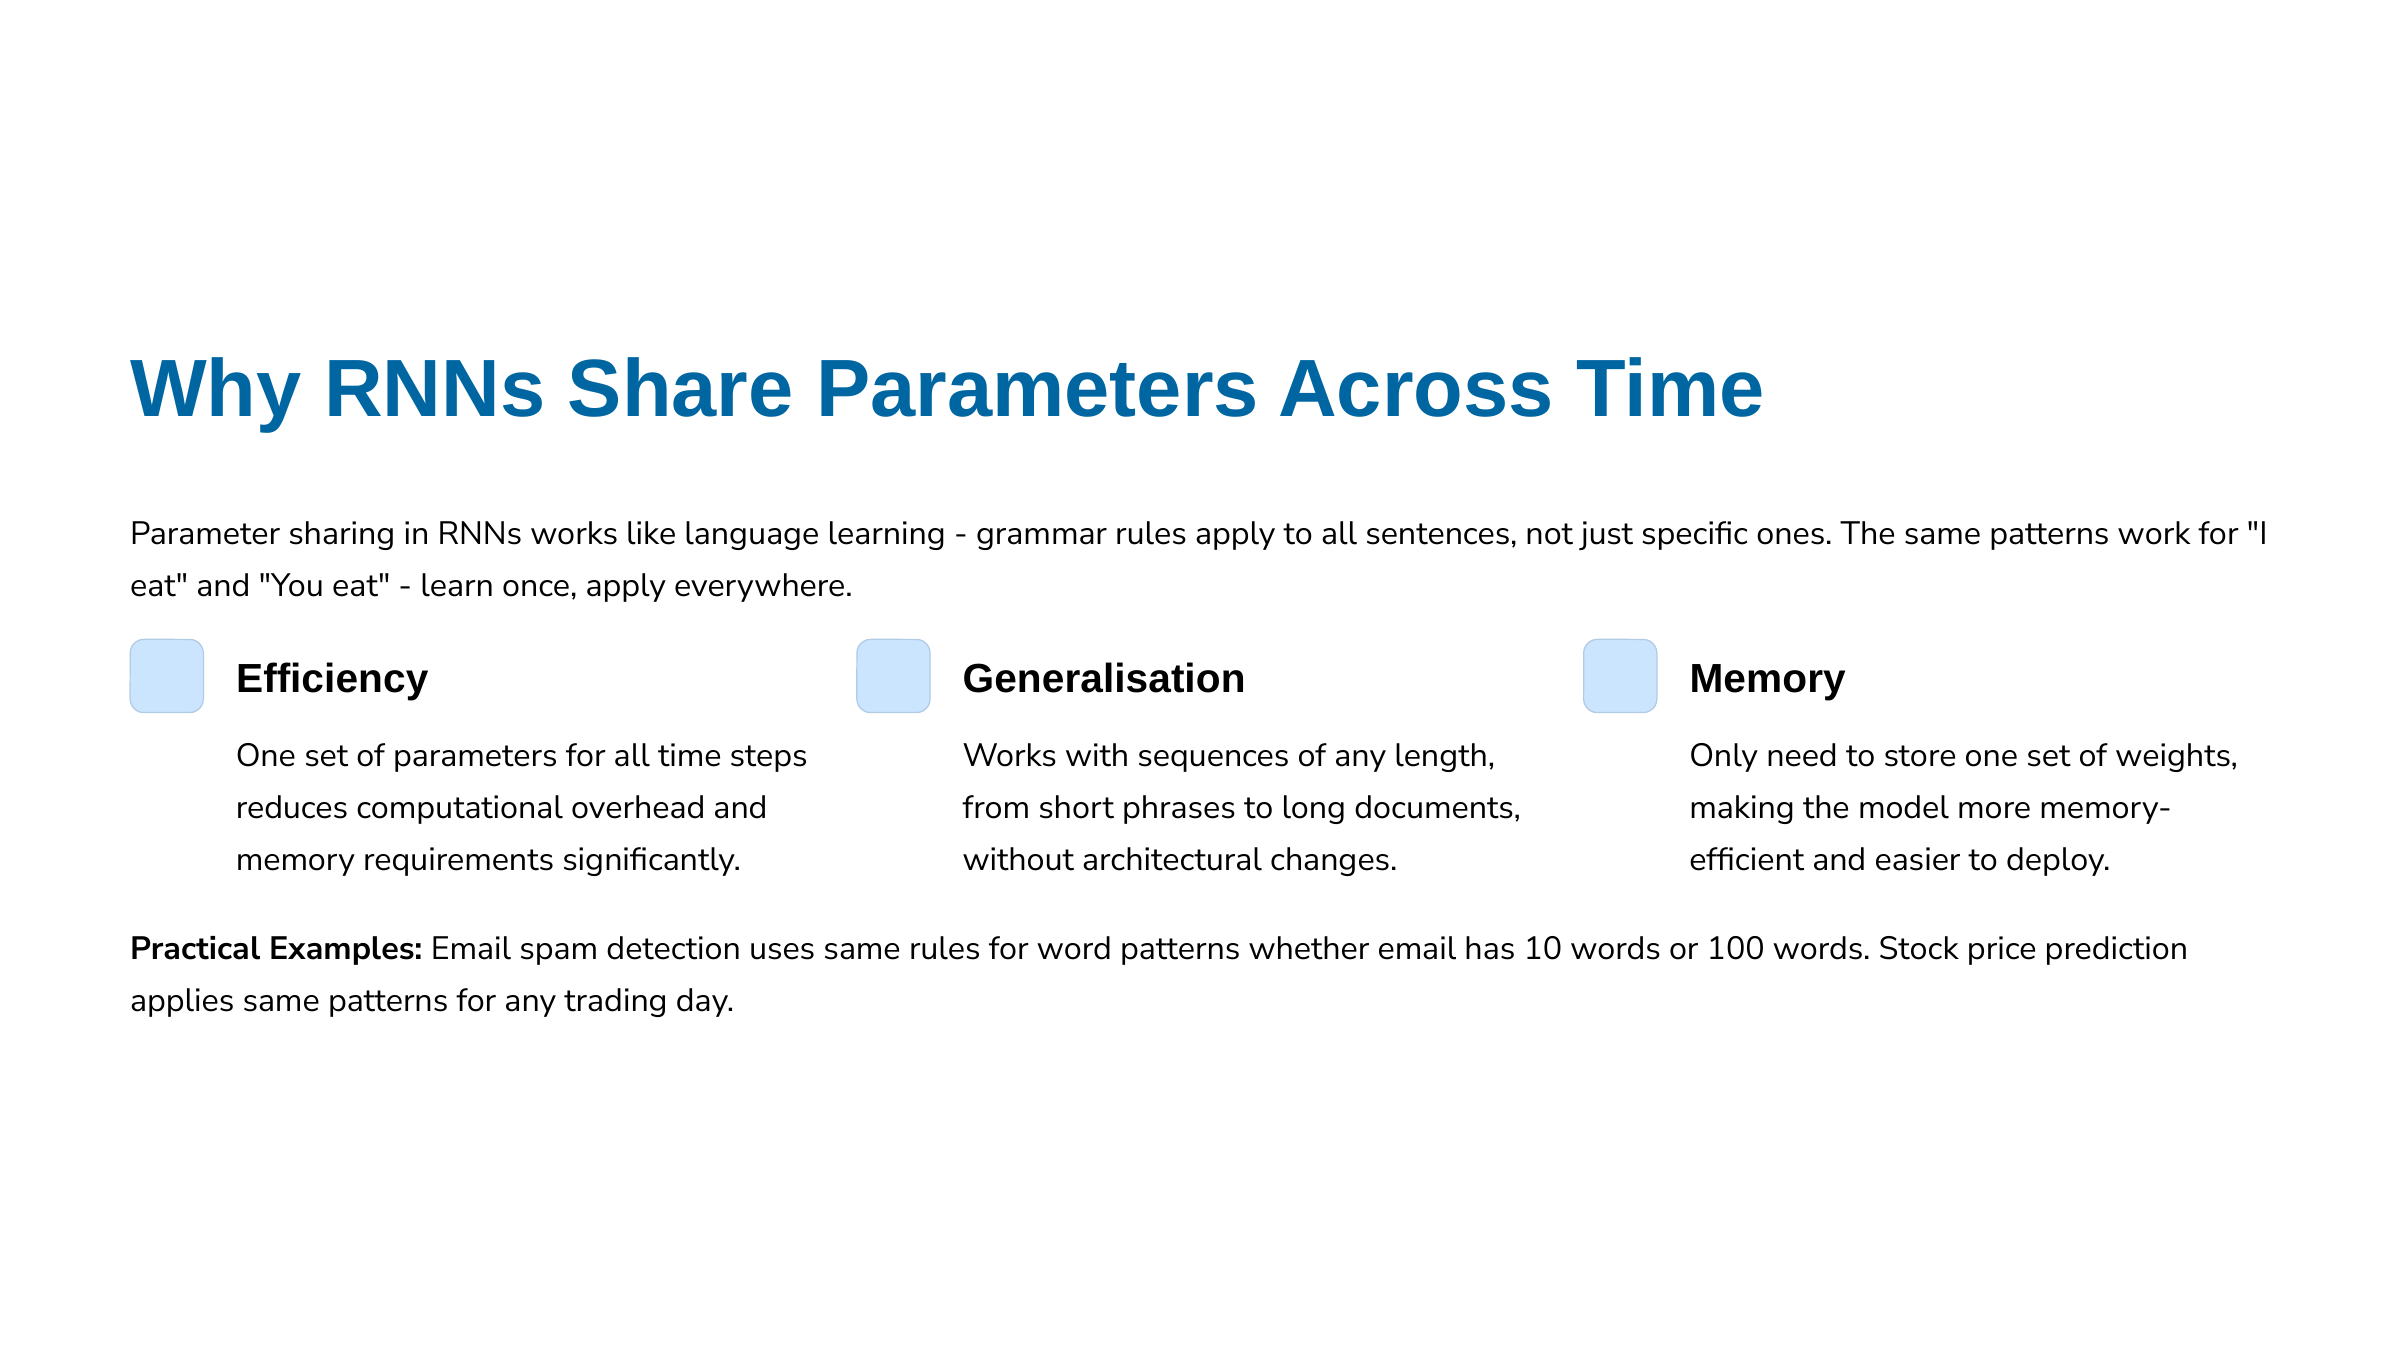

Why RNNs Share Parameters Across Time
Parameter sharing in RNNs works like language learning - grammar rules apply to all sentences, not just specific ones. The same patterns work for "I eat" and "You eat" - learn once, apply everywhere.

Efficiency
Generalisation
Memory
One set of parameters for all time steps reduces computational overhead and memory requirements significantly.
Works with sequences of any length, from short phrases to long documents, without architectural changes.
Only need to store one set of weights, making the model more memory-efficient and easier to deploy.
Practical Examples: Email spam detection uses same rules for word patterns whether email has 10 words or 100 words. Stock price prediction applies same patterns for any trading day.